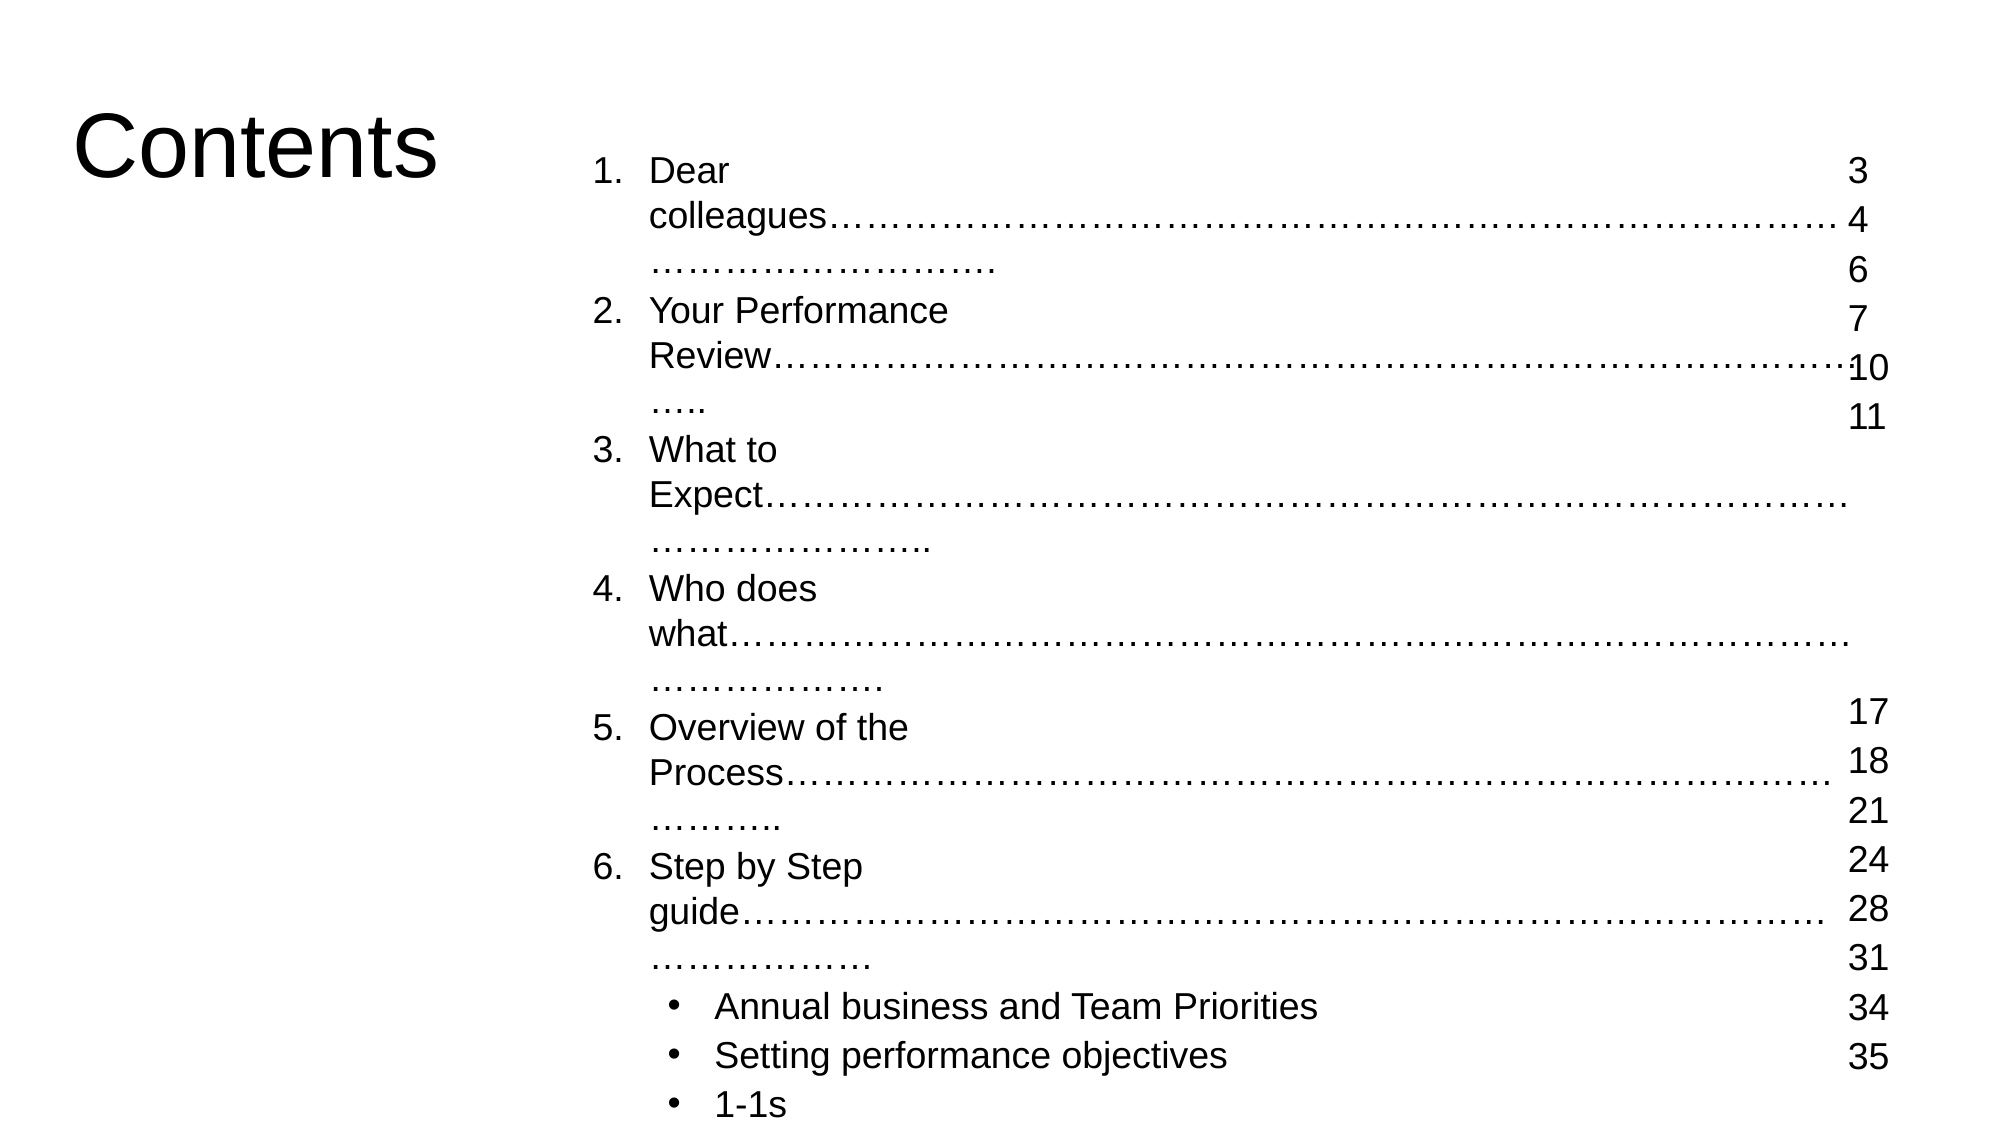

Contents
3
4
6
7
10
11

17
18
21
24
28
31
34
35
Dear colleagues……………………………………………………………………………………………….
Your Performance Review………………………………………………………………………………..
What to Expect………………………………………………………………………………………………..
Who does what……………………………………………………………………………………………….
Overview of the Process…………………………………………………………………………………..
Step by Step guide……………………………………………………………………………………………
Annual business and Team Priorities
Setting performance objectives
1-1s
Half year reviews
End or year performance reviews
What are the Performance Outcomes?…..………………………………………………………..
Measuring Performance…………………………………………………………………………………..
Measuring Performance - The What and the How……………………………………………
Values………………………………………………………………………………………………………………
Measuring Performance – Example………………………………………………………………….
Objectives……………………………………………………………….……………………………………….
Creating SMART objectives……………………………………………….………………………………
Glossary ……………………………………………………………….………………………………………….